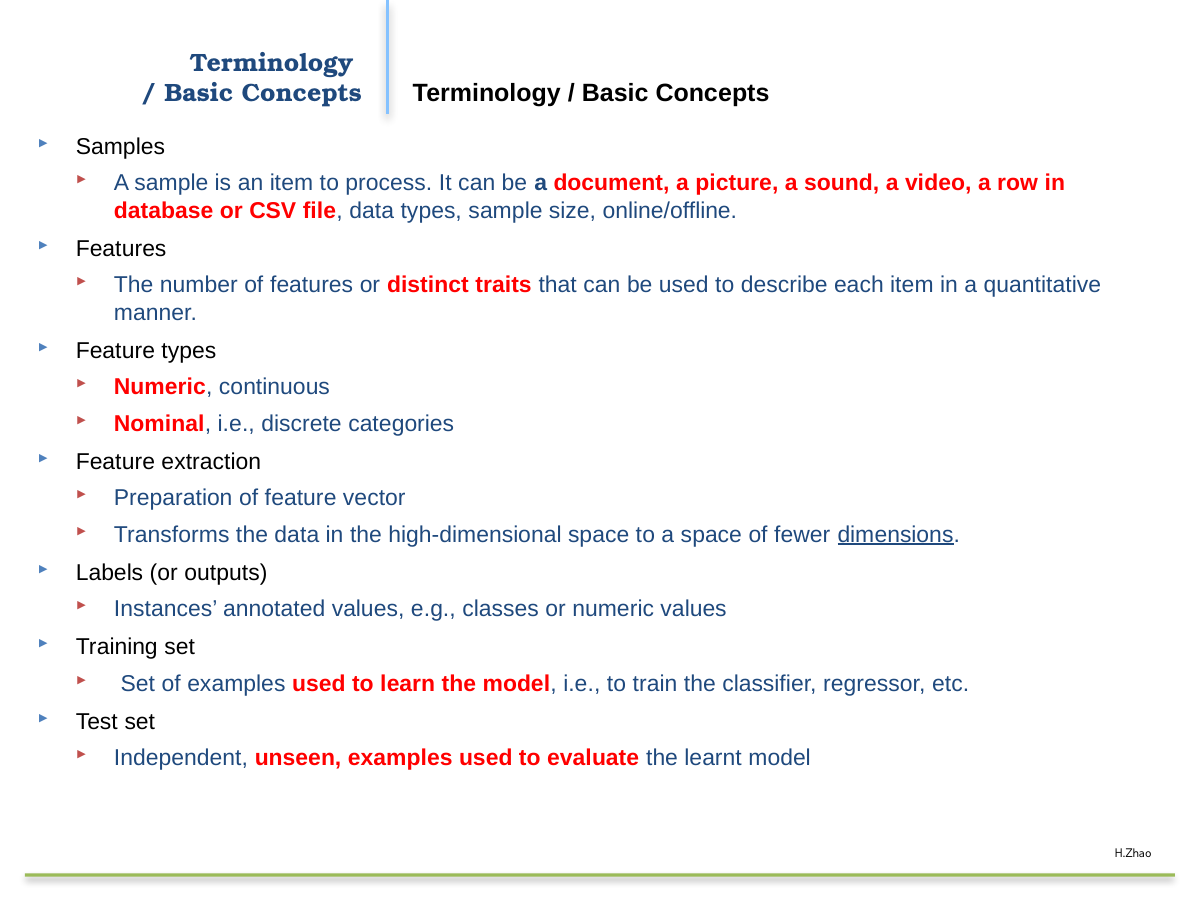

# Terminology / Basic Concepts
Terminology / Basic Concepts
Samples
A sample is an item to process. It can be a document, a picture, a sound, a video, a row in database or CSV file, data types, sample size, online/offline.
Features
The number of features or distinct traits that can be used to describe each item in a quantitative manner.
Feature types
Numeric, continuous
Nominal, i.e., discrete categories
Feature extraction
Preparation of feature vector
Transforms the data in the high-dimensional space to a space of fewer dimensions.
Labels (or outputs)
Instances’ annotated values, e.g., classes or numeric values
Training set
 Set of examples used to learn the model, i.e., to train the classifier, regressor, etc.
Test set
Independent, unseen, examples used to evaluate the learnt model